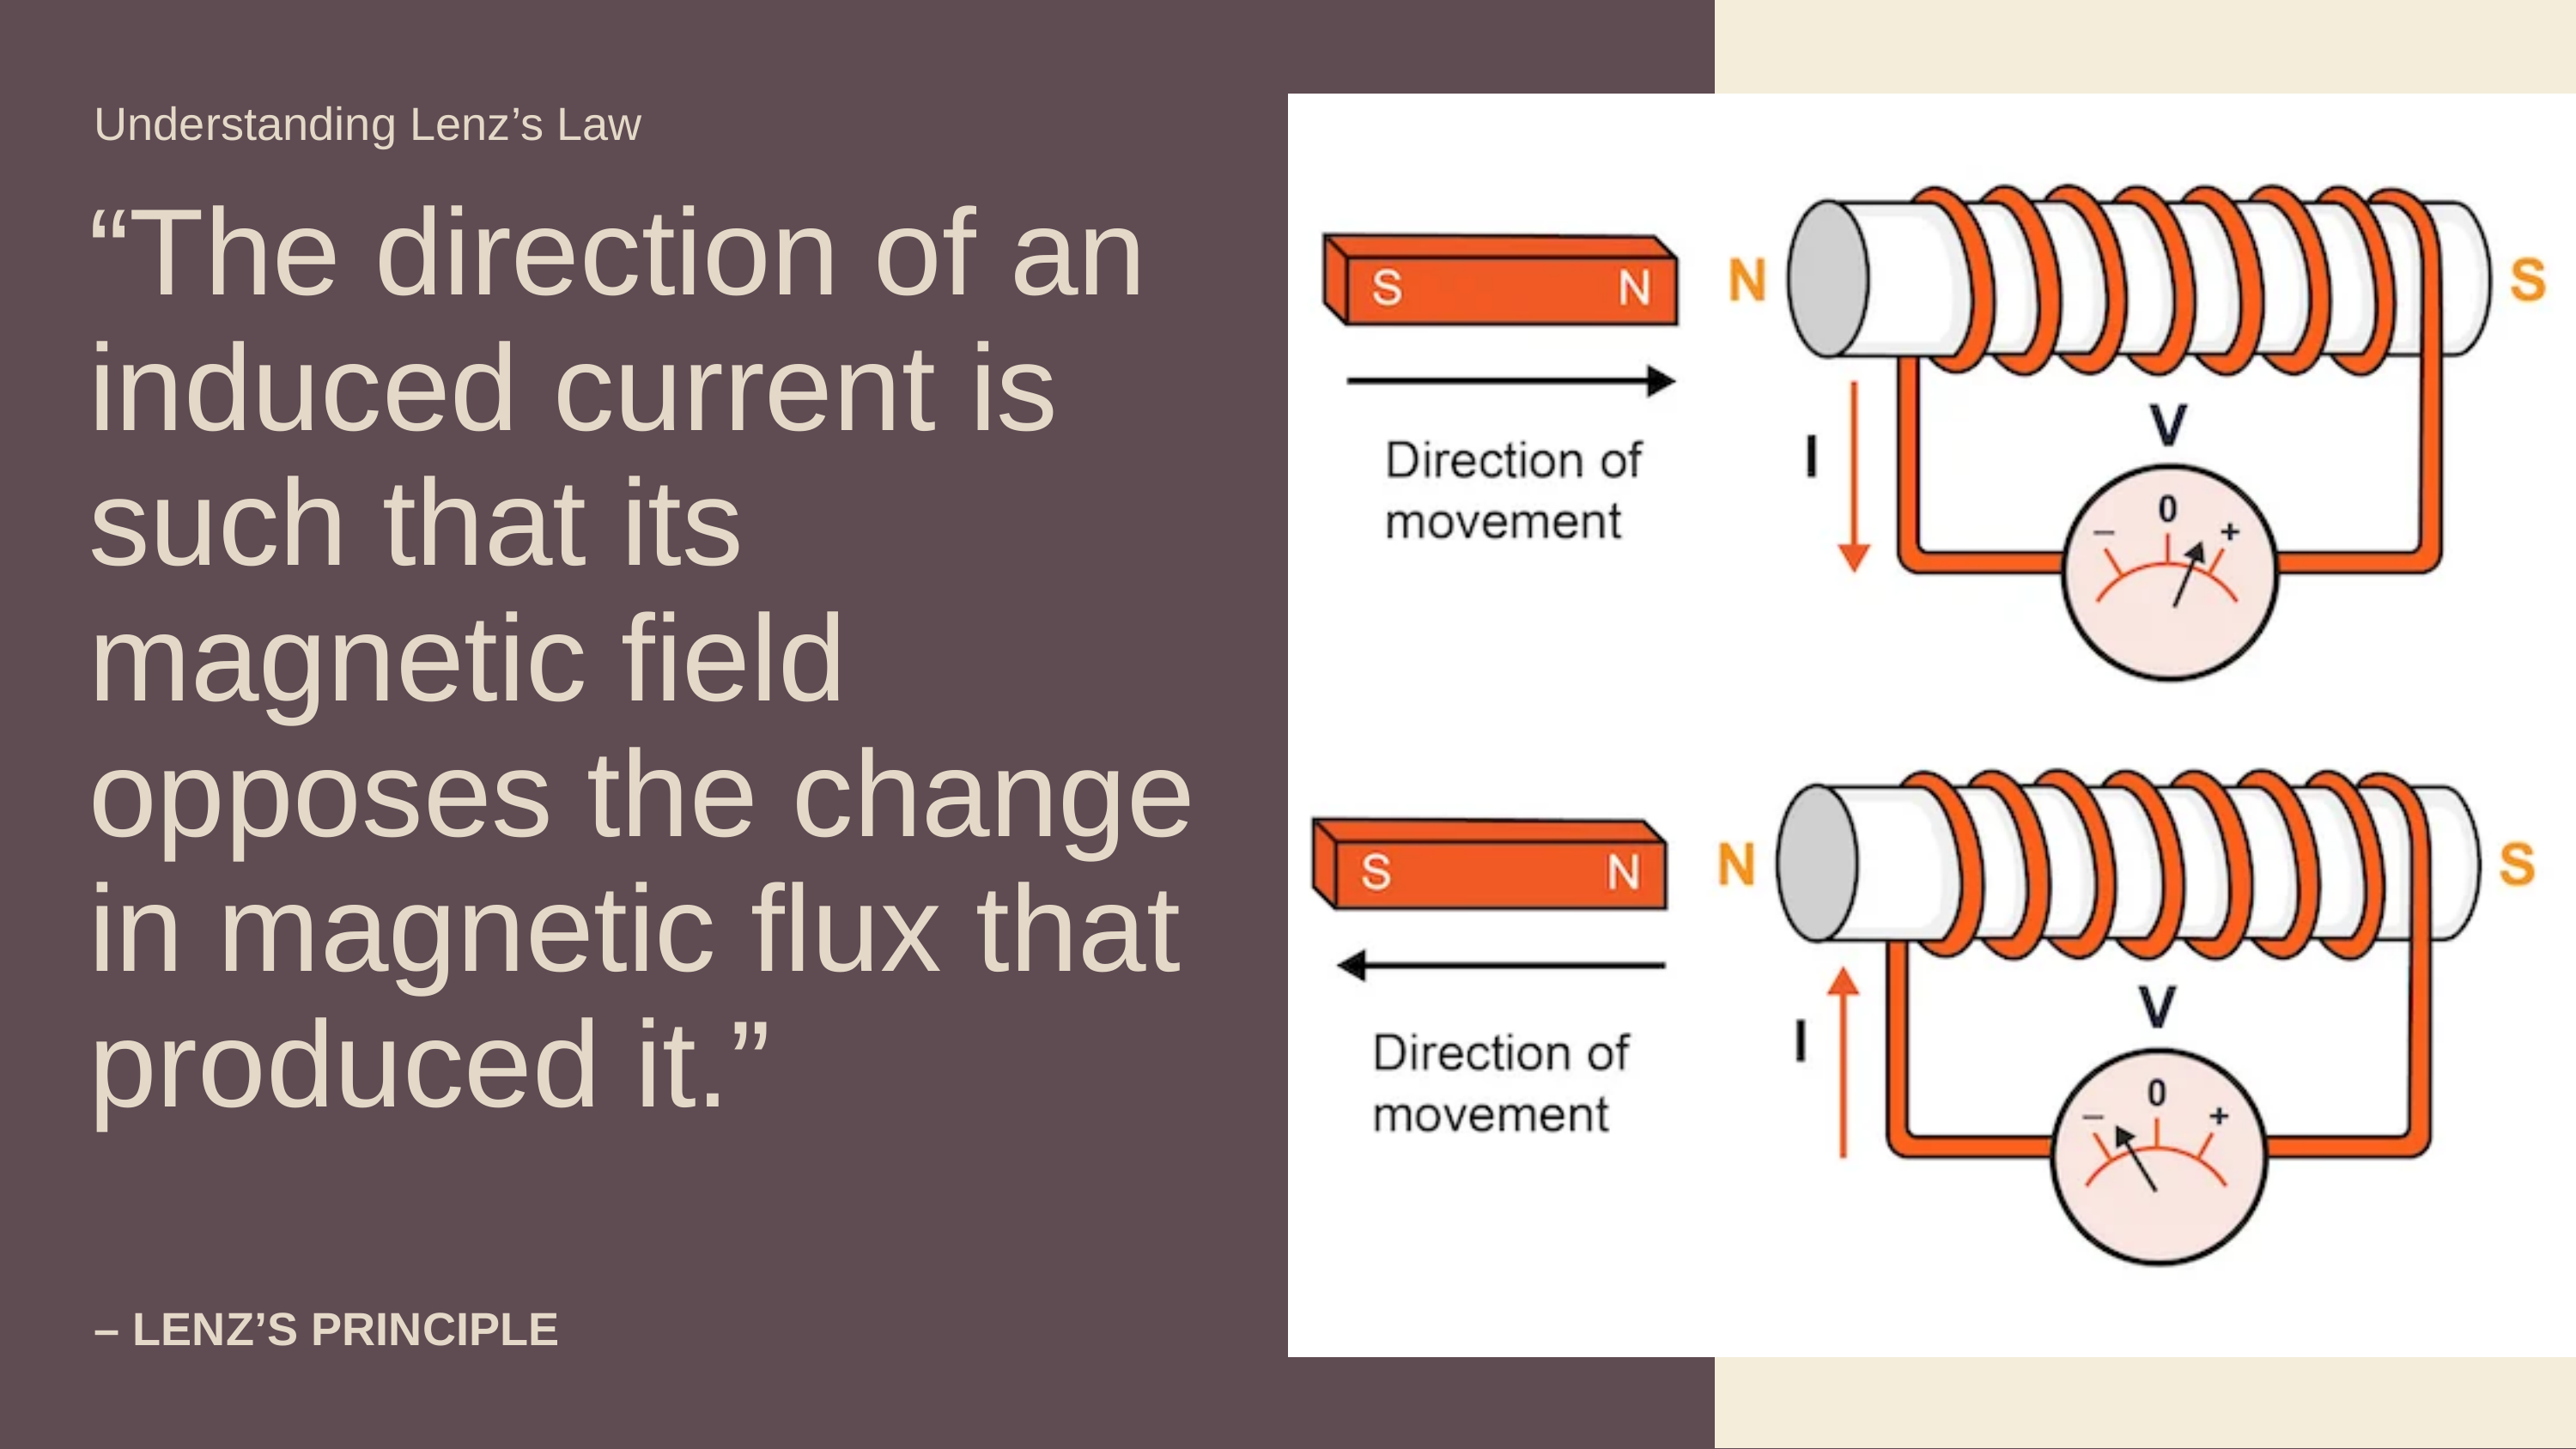

Understanding Lenz’s Law

“The direction of an induced current is such that its magnetic field opposes the change in magnetic flux that produced it.”
– LENZ’S PRINCIPLE